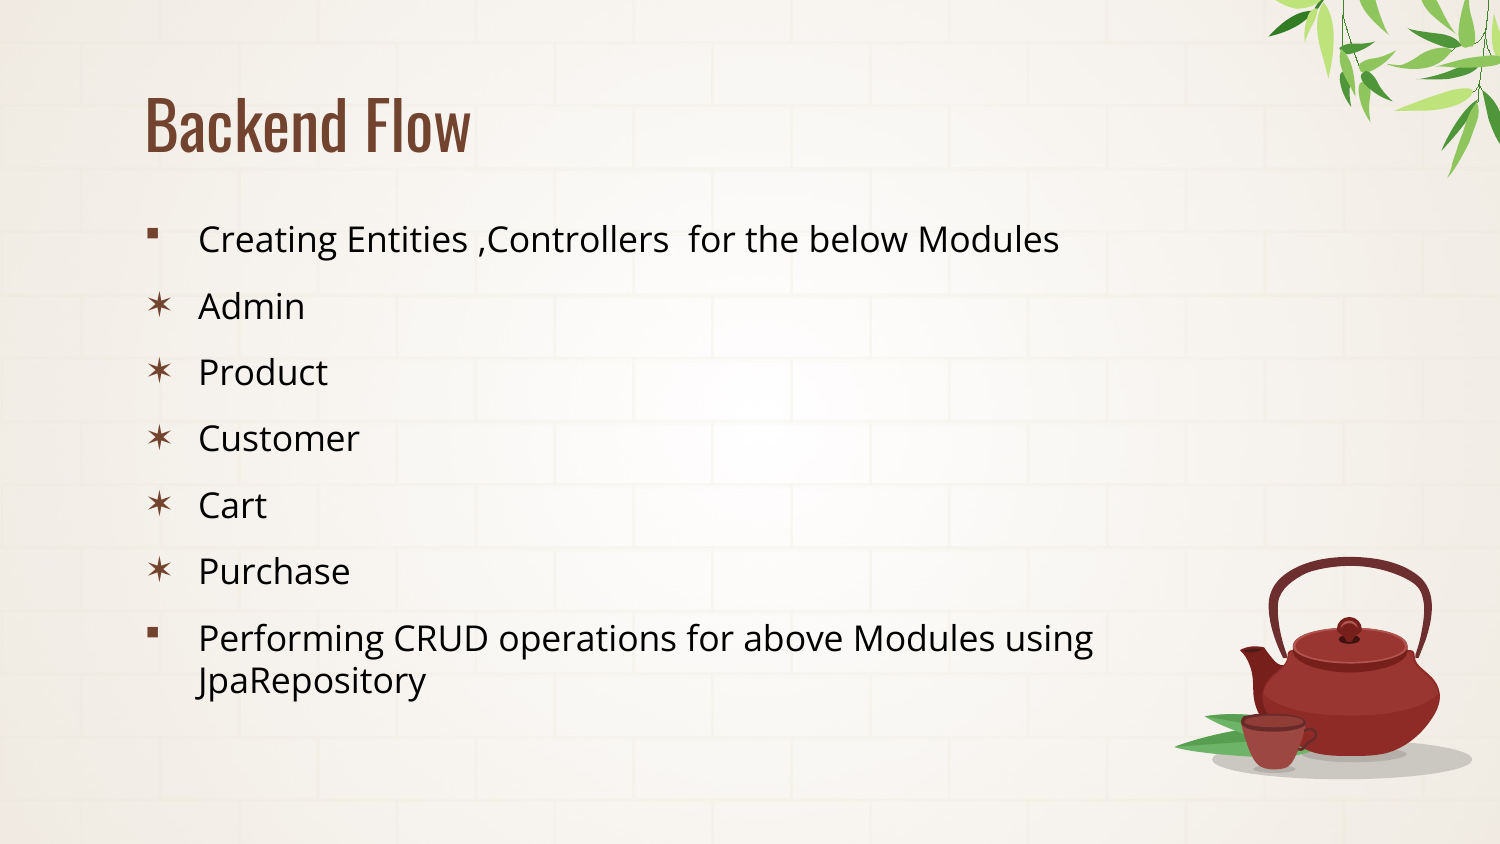

# Backend Flow
Creating Entities ,Controllers  for the below Modules
Admin
Product
Customer
Cart
Purchase
Performing CRUD operations for above Modules using JpaRepository